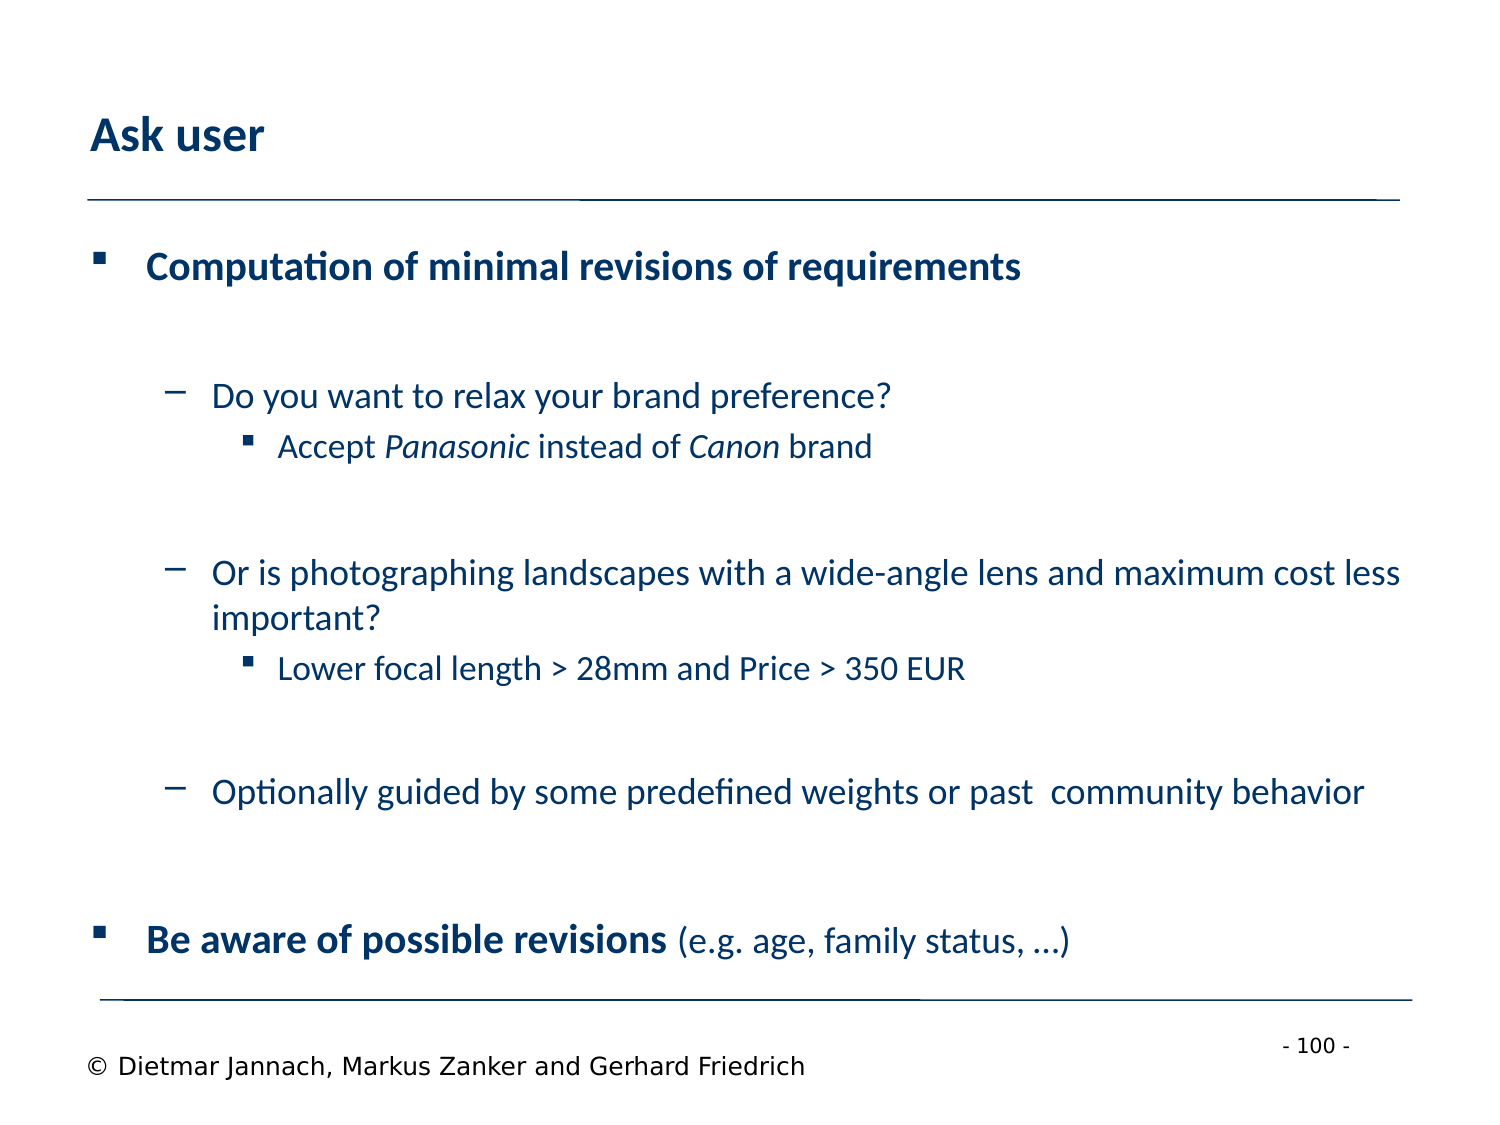

# Ask user
Computation of minimal revisions of requirements

Do you want to relax your brand preference?
Accept Panasonic instead of Canon brand

Or is photographing landscapes with a wide-angle lens and maximum cost less important?
Lower focal length > 28mm and Price > 350 EUR

Optionally guided by some predefined weights or past  community behavior

Be aware of possible revisions (e.g. age, family status, …)